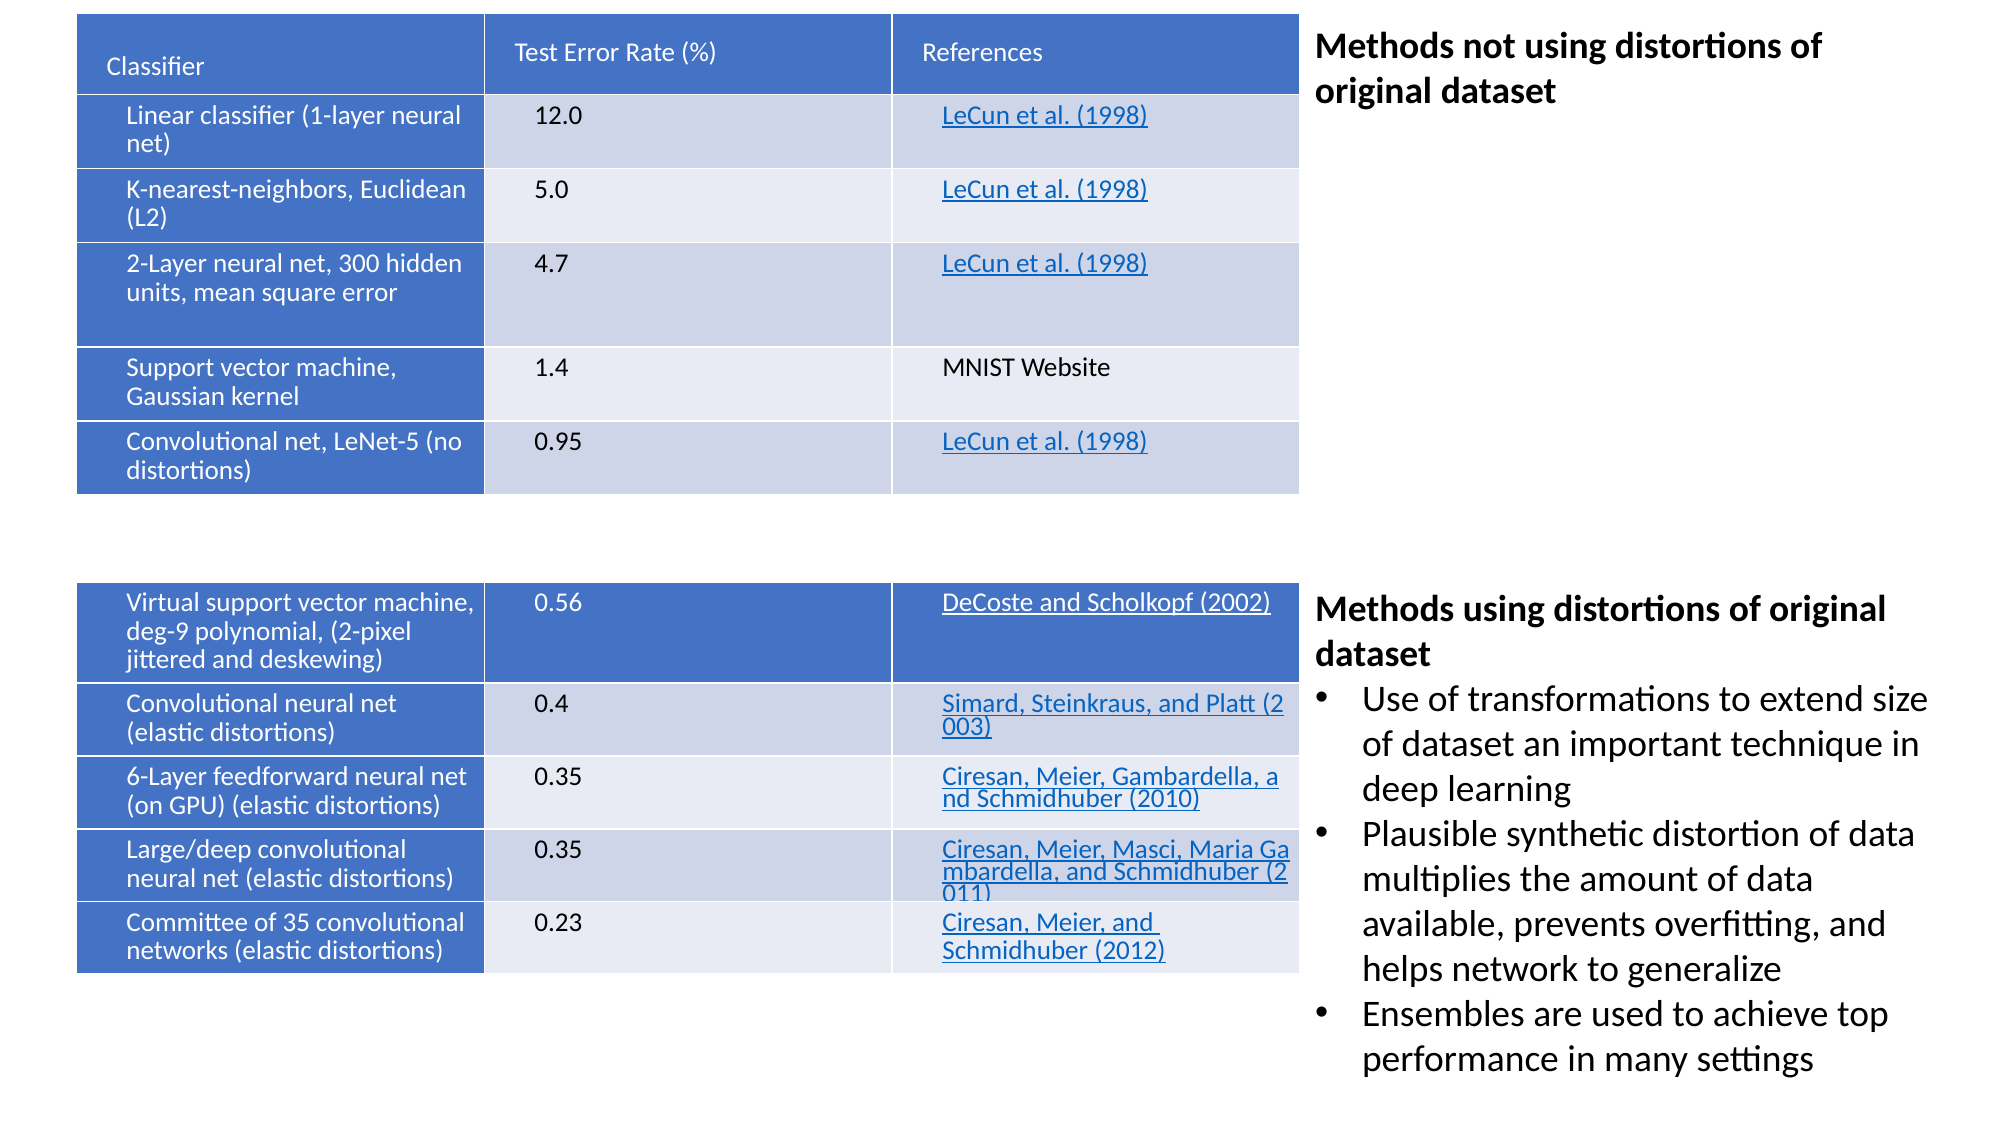

| Classifier | Test Error Rate (%) | References |
| --- | --- | --- |
| Linear classifier (1-layer neural net) | 12.0 | LeCun et al. (1998) |
| K-nearest-neighbors, Euclidean (L2) | 5.0 | LeCun et al. (1998) |
| 2-Layer neural net, 300 hidden units, mean square error | 4.7 | LeCun et al. (1998) |
| Support vector machine, Gaussian kernel | 1.4 | MNIST Website |
| Convolutional net, LeNet-5 (no distortions) | 0.95 | LeCun et al. (1998) |
Methods not using distortions of original dataset

Methods using distortions of original dataset
Use of transformations to extend size of dataset an important technique in deep learning
Plausible synthetic distortion of data multiplies the amount of data available, prevents overfitting, and helps network to generalize
Ensembles are used to achieve top performance in many settings

| Virtual support vector machine, deg-9 polynomial, (2-pixel jittered and deskewing) | 0.56 | DeCoste and Scholkopf (2002) |
| --- | --- | --- |
| Convolutional neural net (elastic distortions) | 0.4 | Simard, Steinkraus, and Platt (2003) |
| 6-Layer feedforward neural net (on GPU) (elastic distortions) | 0.35 | Ciresan, Meier, Gambardella, and Schmidhuber (2010) |
| Large/deep convolutional neural net (elastic distortions) | 0.35 | Ciresan, Meier, Masci, Maria Gambardella, and Schmidhuber (2011) |
| Committee of 35 convolutional networks (elastic distortions) | 0.23 | Ciresan, Meier, and Schmidhuber (2012) |